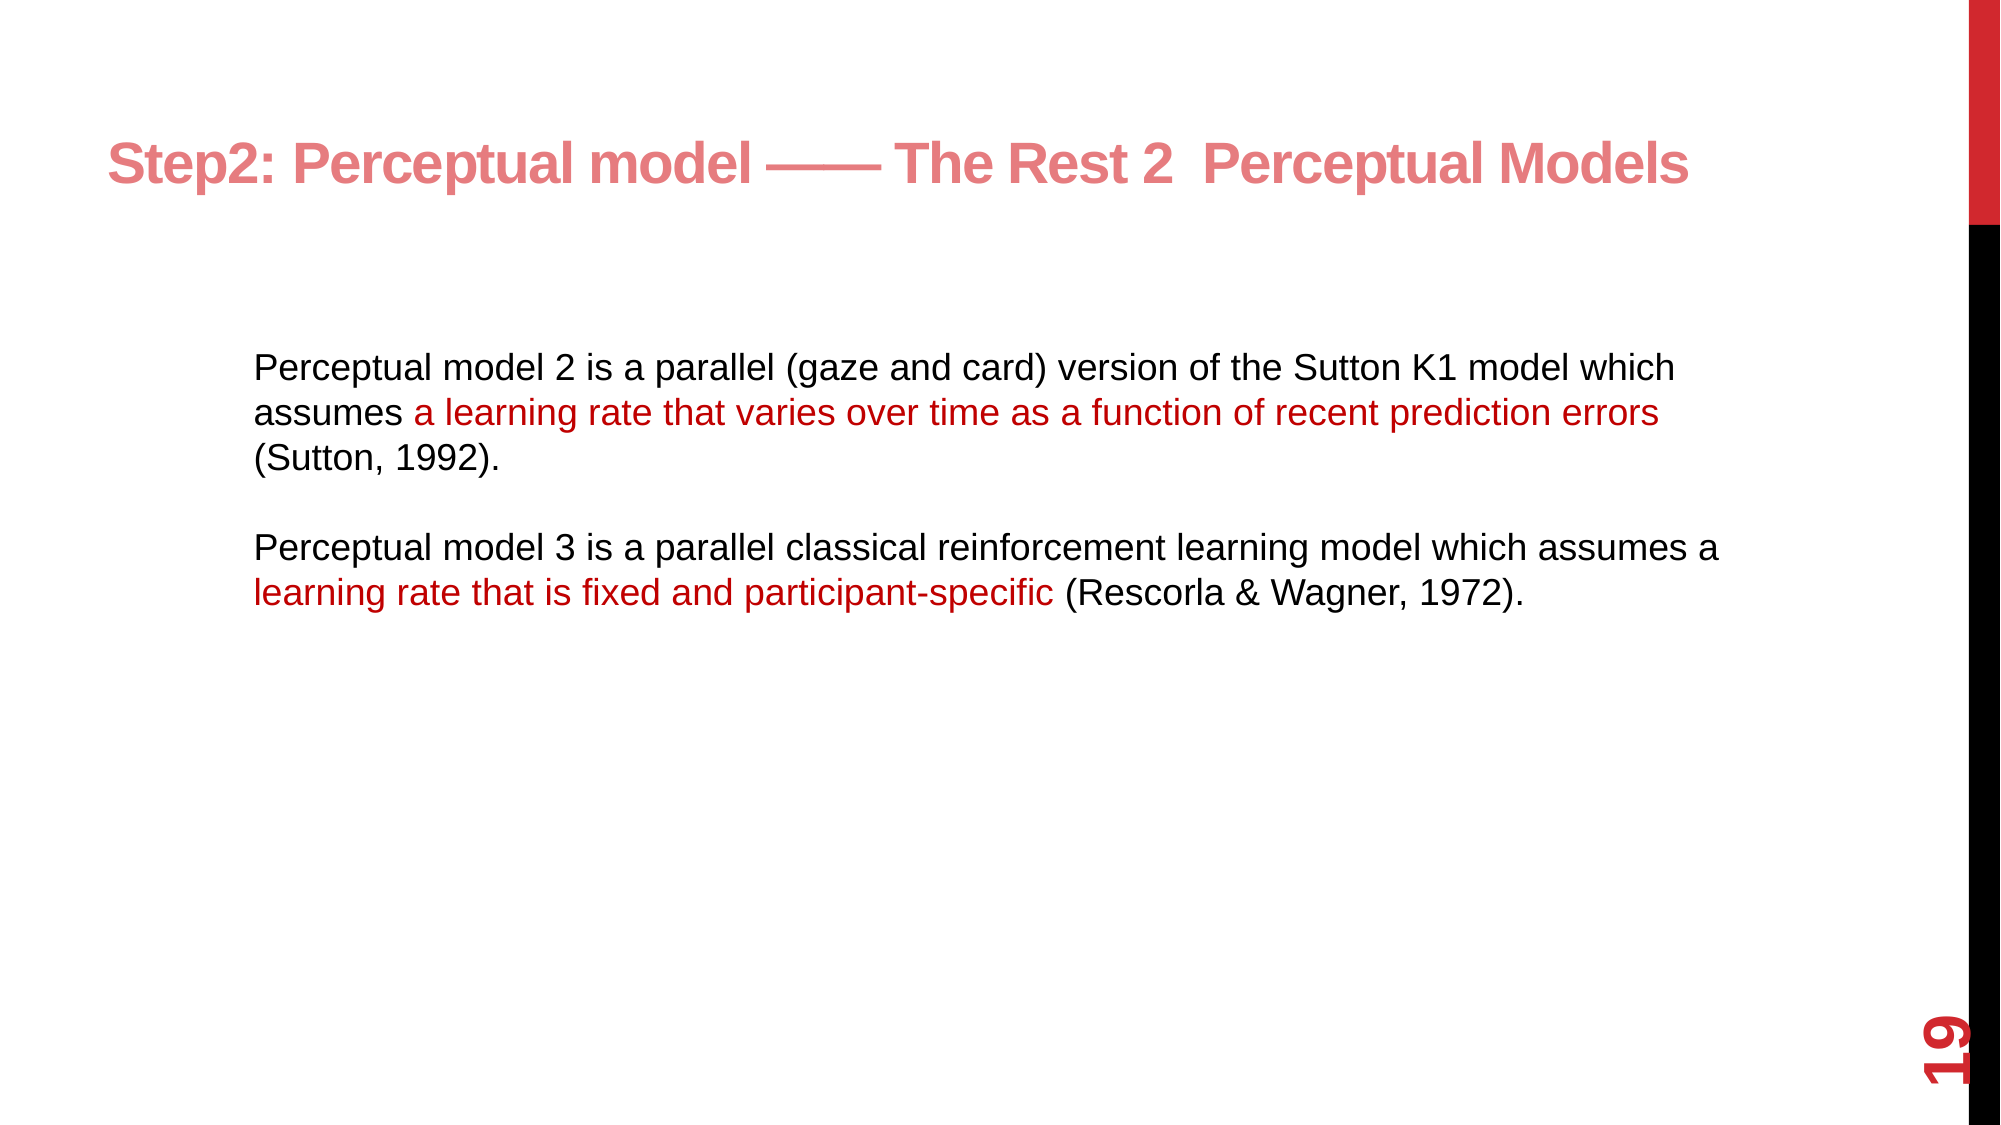

Step2: Perceptual model —— The Rest 2  Perceptual Models

Perceptual model 2 is a parallel (gaze and card) version of the Sutton K1 model which assumes a learning rate that varies over time as a function of recent prediction errors (Sutton, 1992).

Perceptual model 3 is a parallel classical reinforcement learning model which assumes a learning rate that is fixed and participant-specific (Rescorla & Wagner, 1972).

19